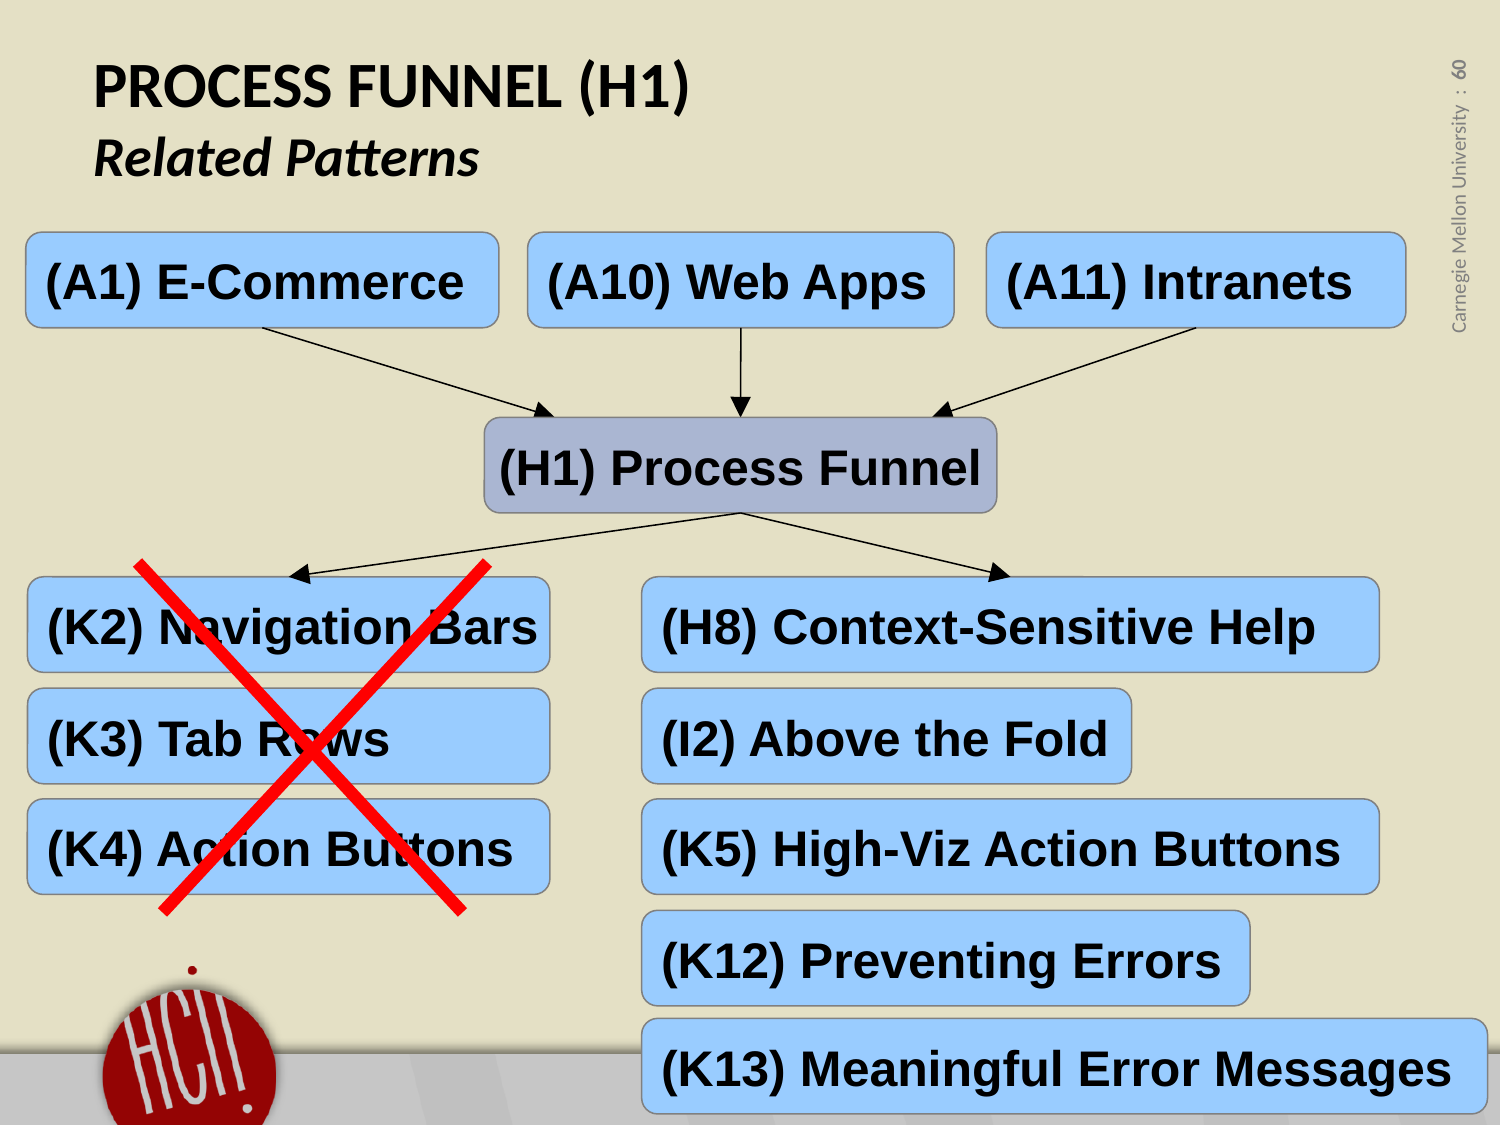

PROCESS FUNNEL (H1)
Related Patterns
(A1) E-Commerce
(A10) Web Apps
(A11) Intranets

(H1) Process Funnel

(K2) Navigation Bars
(H8) Context-Sensitive Help
(K3) Tab Rows
(I2) Above the Fold
(K4) Action Buttons
(K5) High-Viz Action Buttons
(K12) Preventing Errors
(K13) Meaningful Error Messages